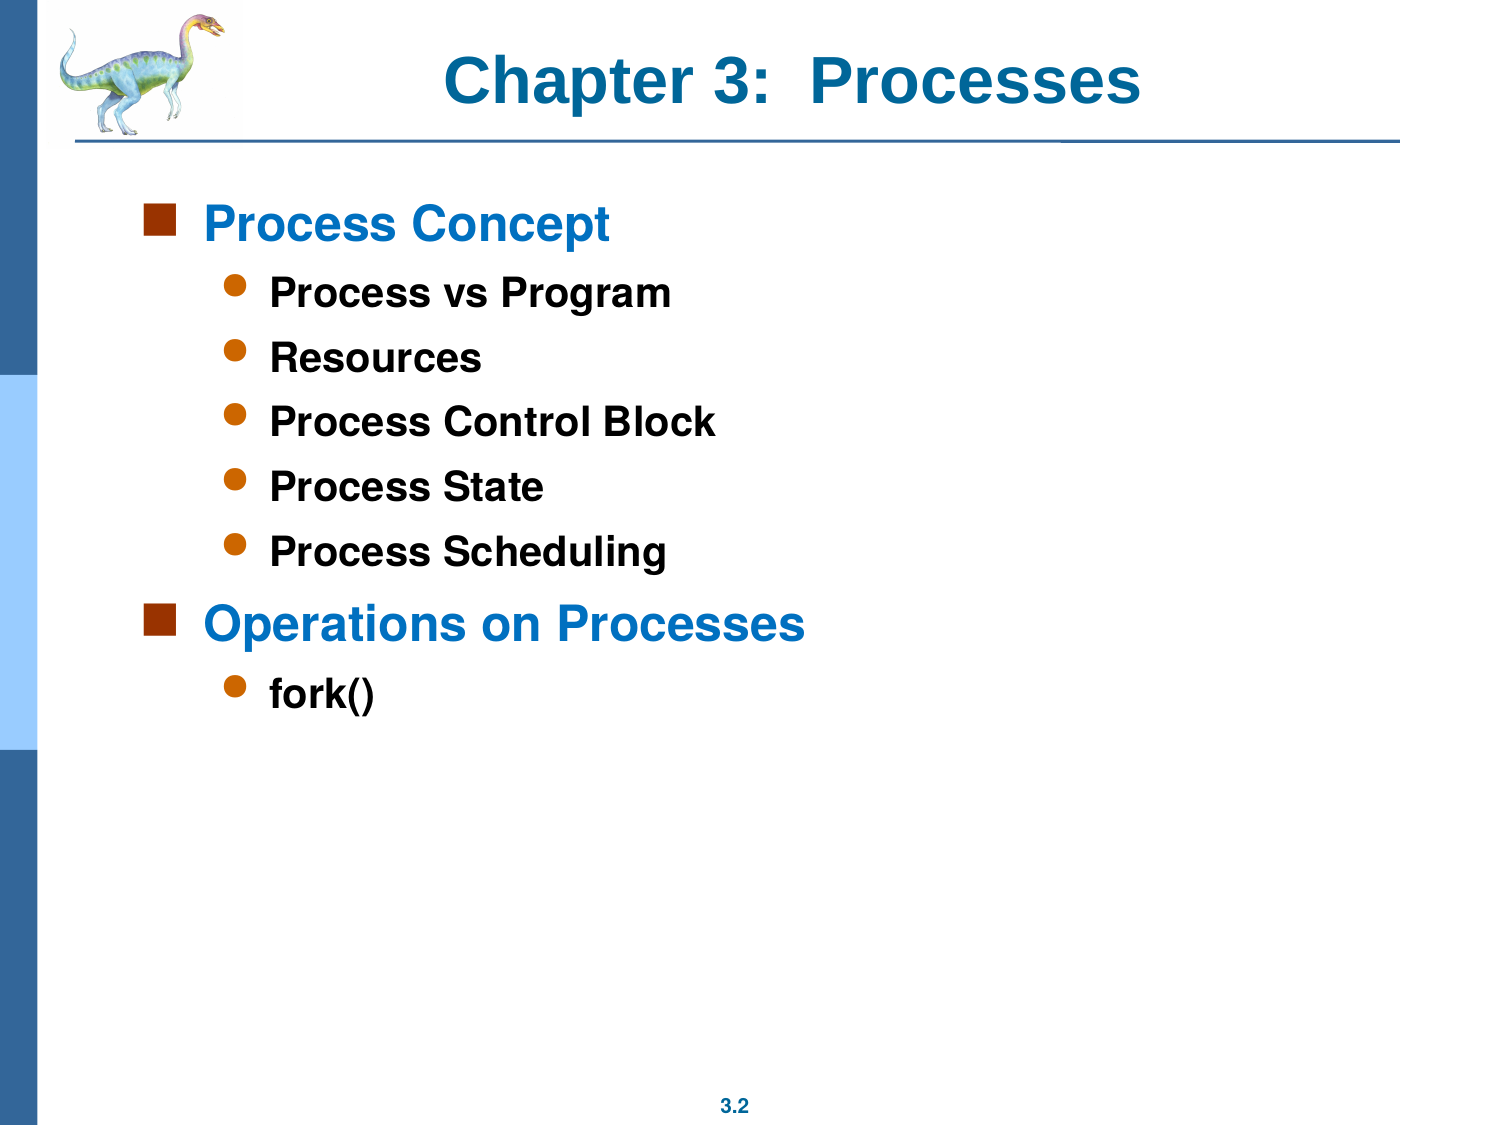

# Chapter 3:  Processes
Process Concept
Process vs Program
Resources
Process Control Block
Process State
Process Scheduling
Operations on Processes
fork()